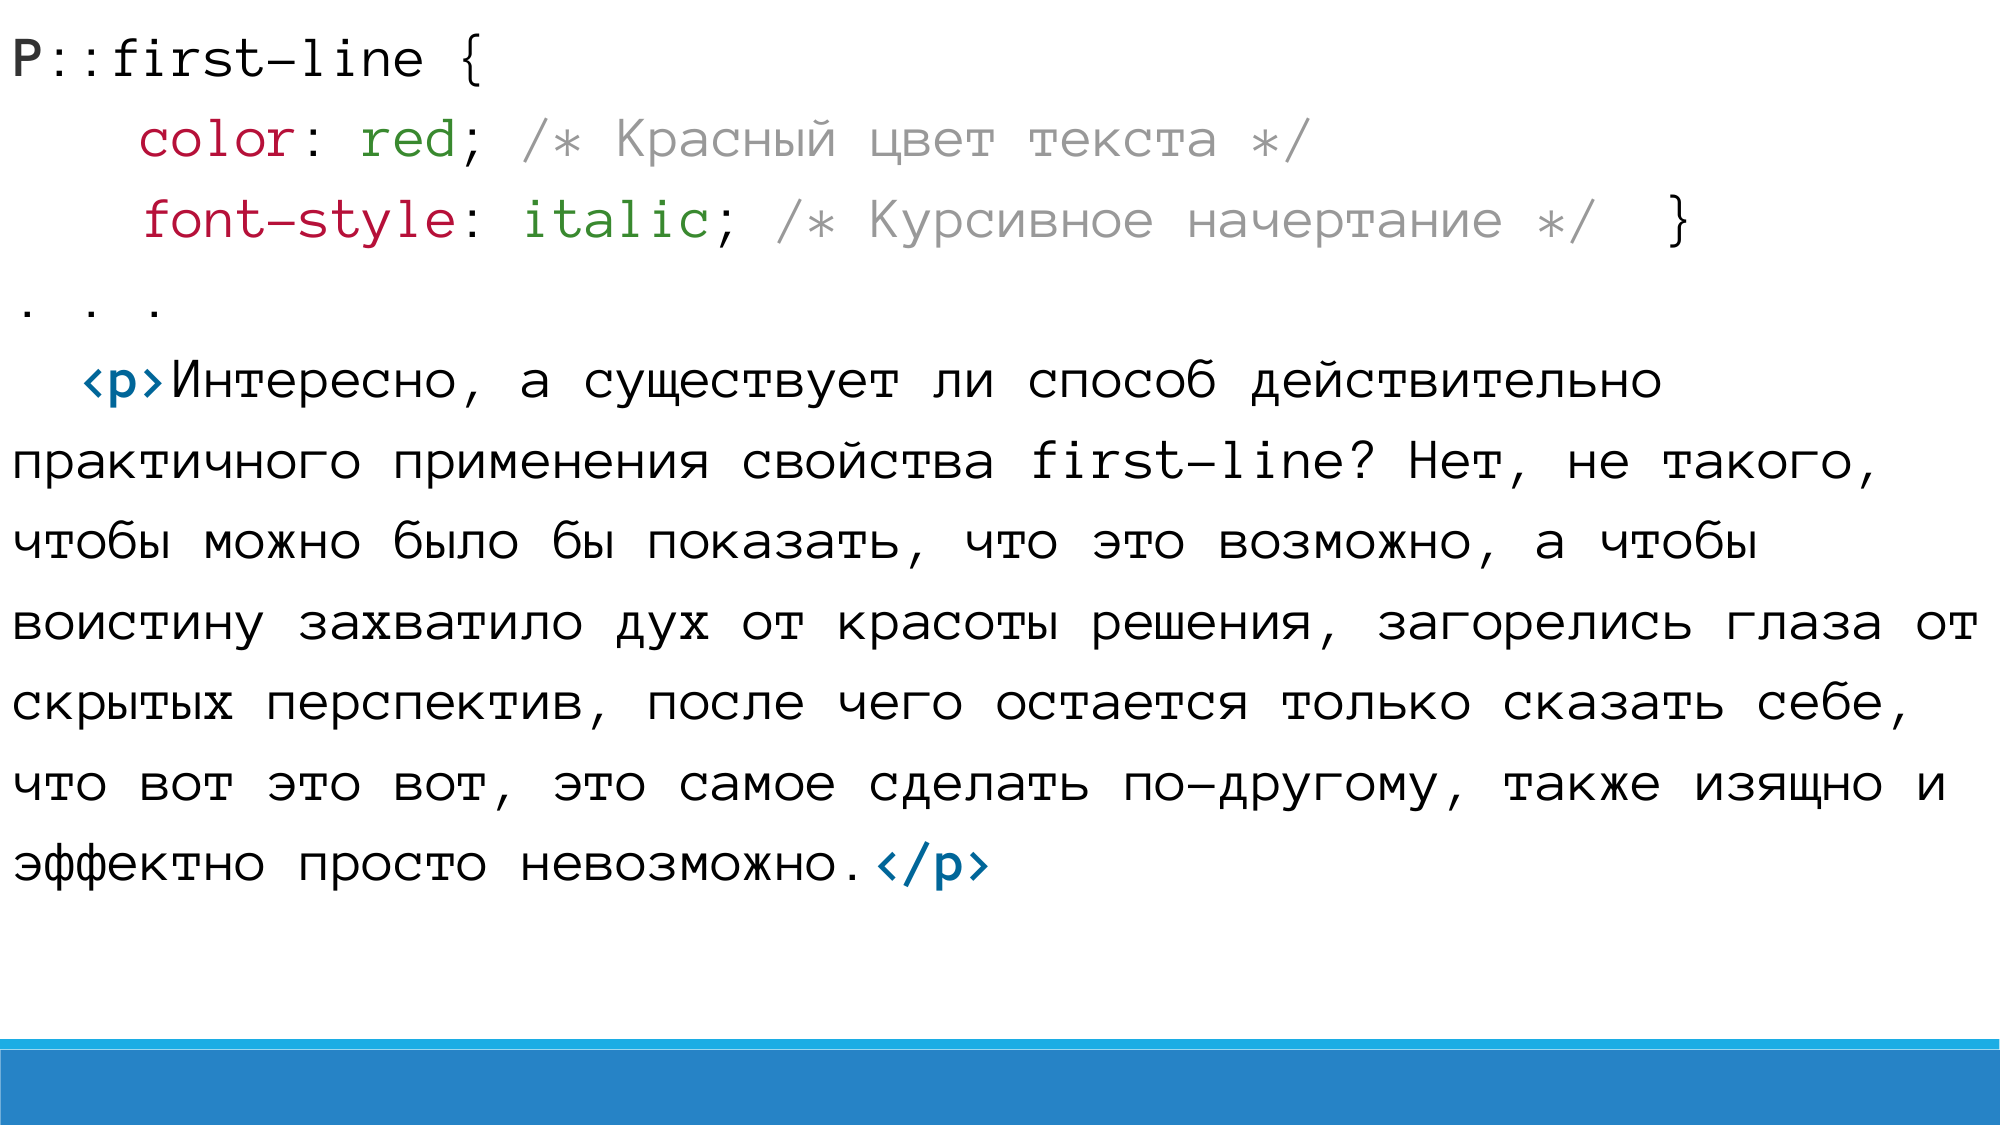

P::first-line {
    color: red; /* Красный цвет текста */
    font-style: italic; /* Курсивное начертание */  }
. . .
  <p>Интересно, а существует ли способ действительно практичного применения свойства first-line? Нет, не такого, чтобы можно было бы показать, что это возможно, а чтобы воистину захватило дух от красоты решения, загорелись глаза от скрытых перспектив, после чего остается только сказать себе, что вот это вот, это самое сделать по-другому, также изящно и эффектно просто невозможно.</p>